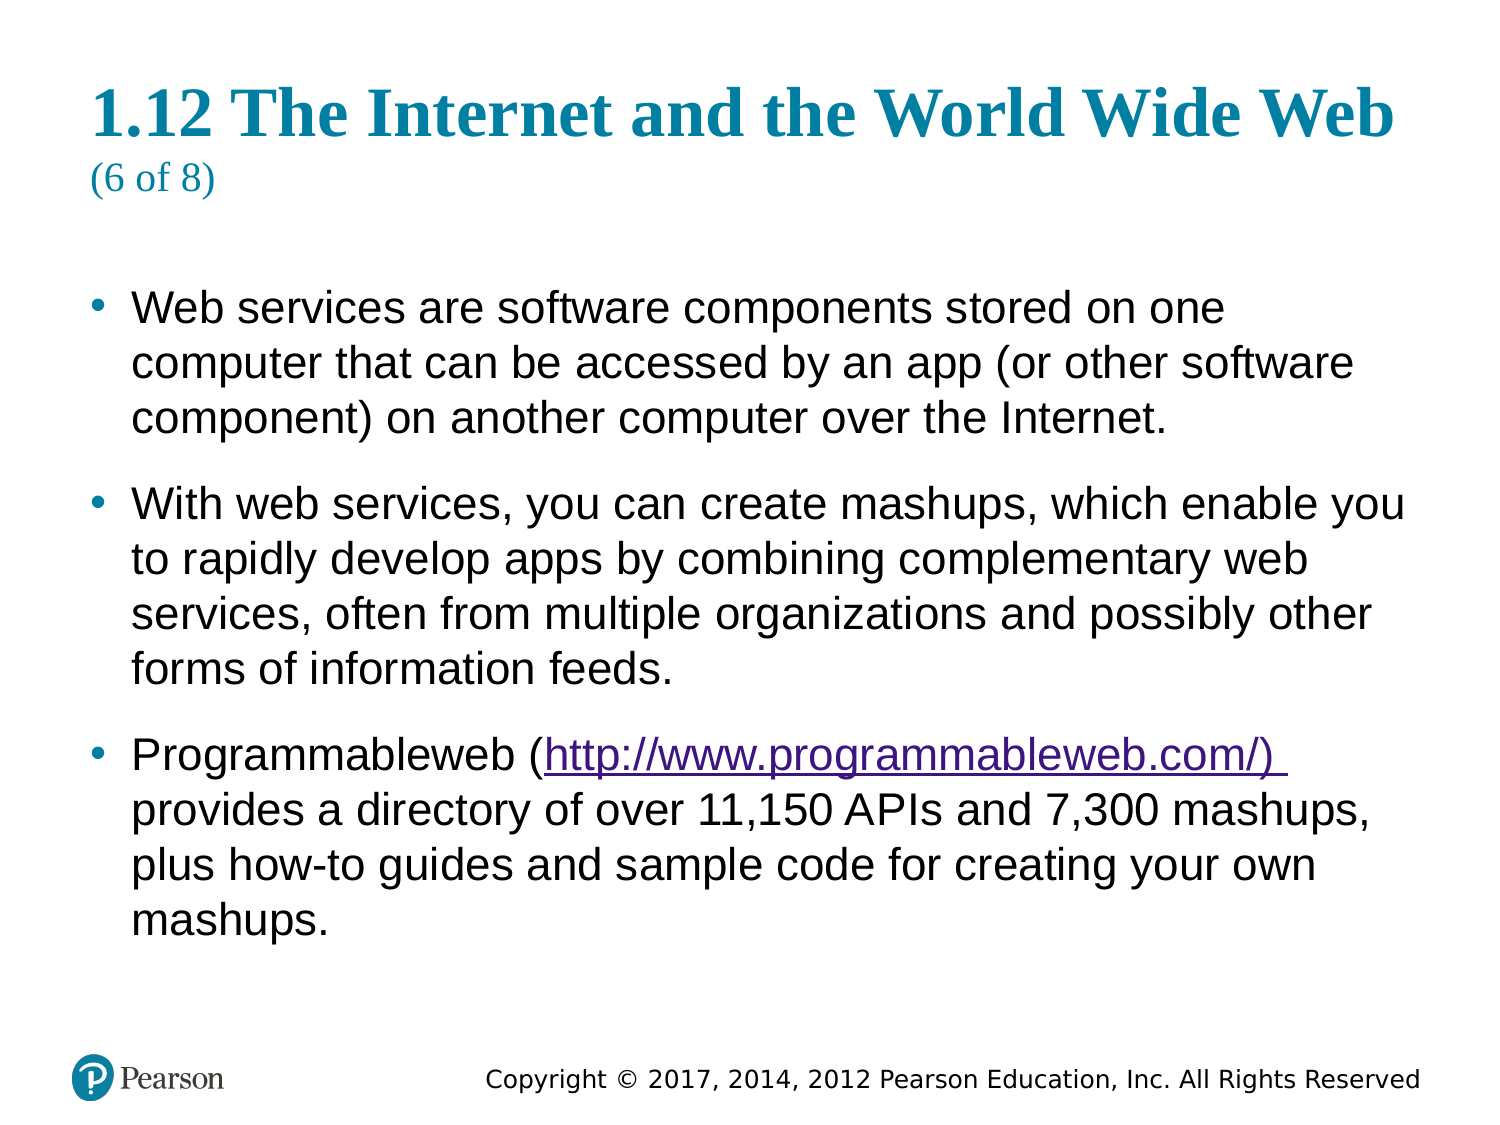

# 1.12 The Internet and the World Wide Web (6 of 8)
Web services are software components stored on one computer that can be accessed by an app (or other software component) on another computer over the Internet.
With web services, you can create mashups, which enable you to rapidly develop apps by combining complementary web services, often from multiple organizations and possibly other forms of information feeds.
Programmableweb (http://www.programmableweb.com/) provides a directory of over 11,150 A P I s and 7,300 mashups, plus how-to guides and sample code for creating your own mashups.